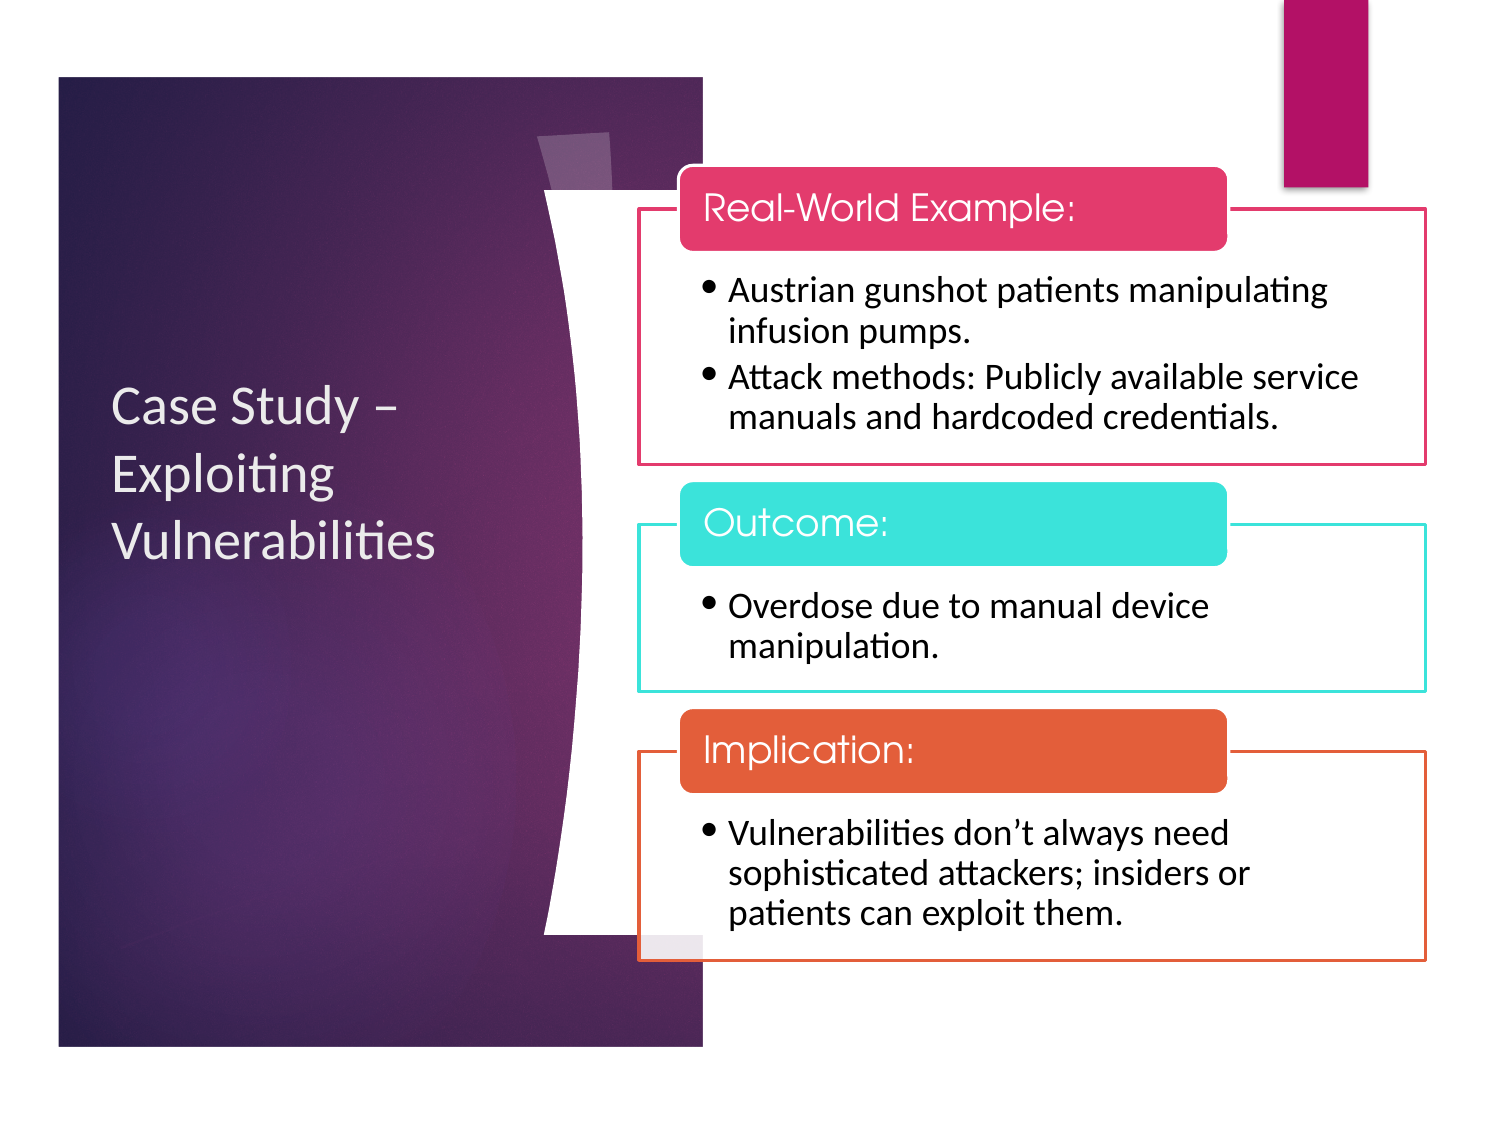

Real-World Example:

Austrian gunshot patients manipulating infusion pumps.
Attack methods: Publicly available service manuals and hardcoded credentials.

Outcome:

Overdose due to manual device manipulation.

Implication:

Vulnerabilities don’t always need sophisticated attackers; insiders or patients can exploit them.
# Case Study – Exploiting Vulnerabilities